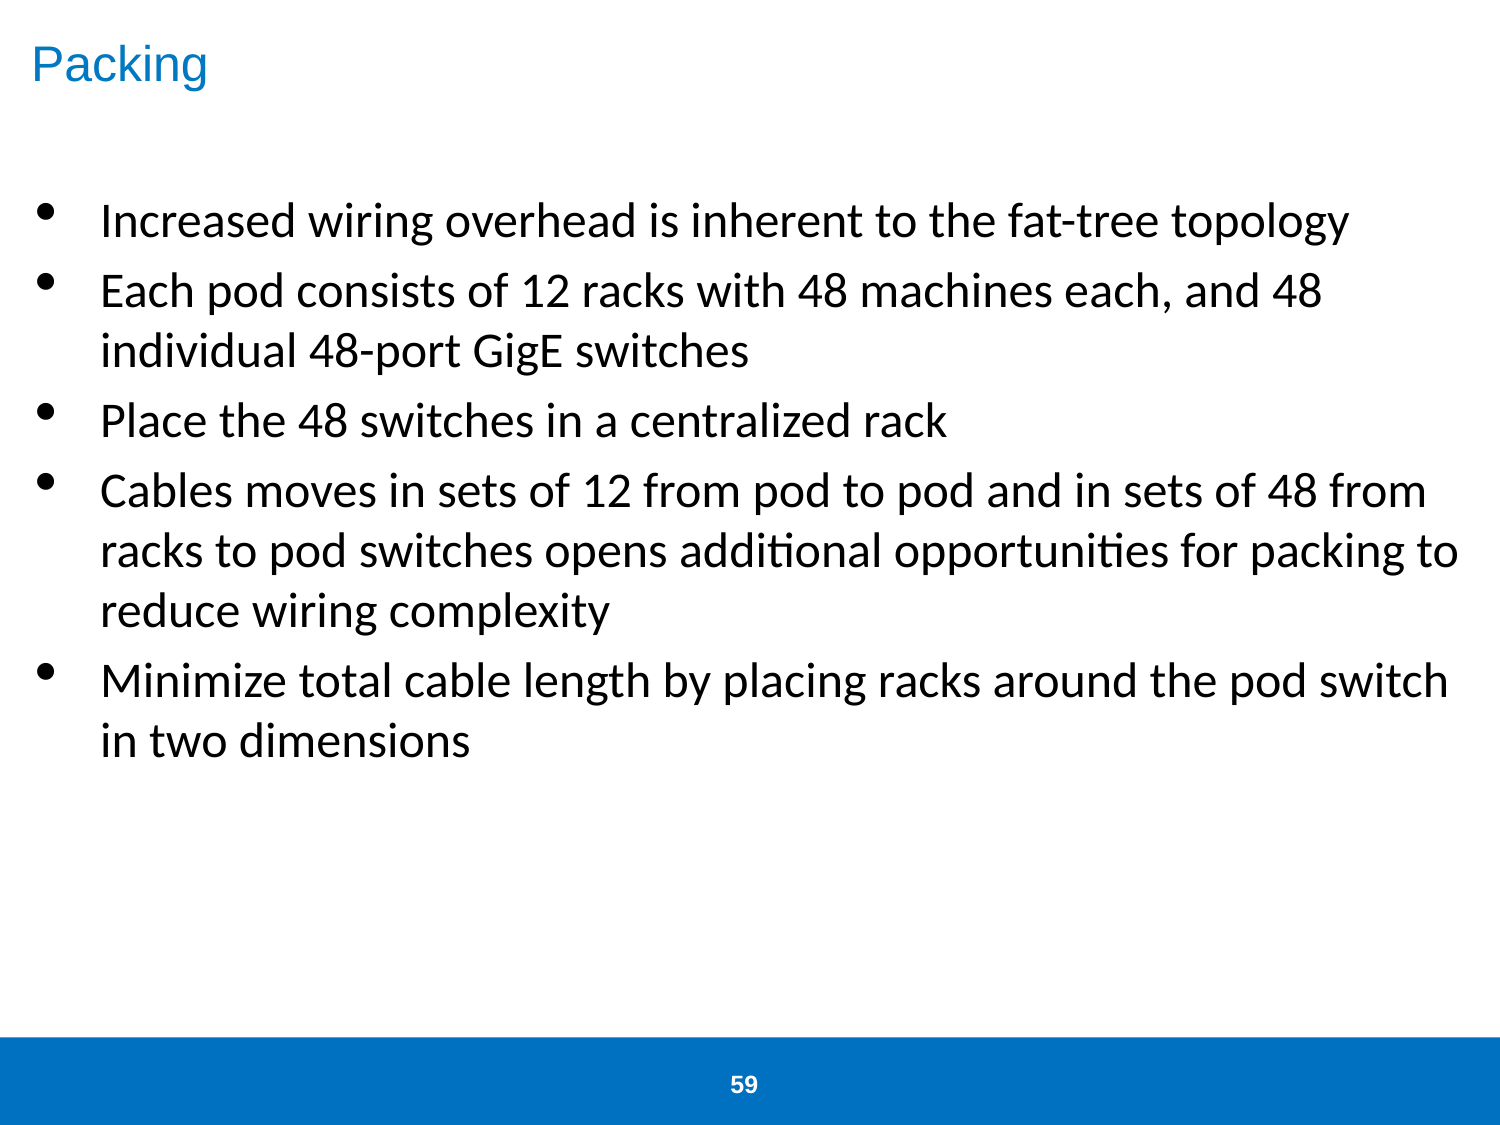

# Packing
Increased wiring overhead is inherent to the fat-tree topology
Each pod consists of 12 racks with 48 machines each, and 48 individual 48-port GigE switches
Place the 48 switches in a centralized rack
Cables moves in sets of 12 from pod to pod and in sets of 48 from racks to pod switches opens additional opportunities for packing to reduce wiring complexity
Minimize total cable length by placing racks around the pod switch in two dimensions